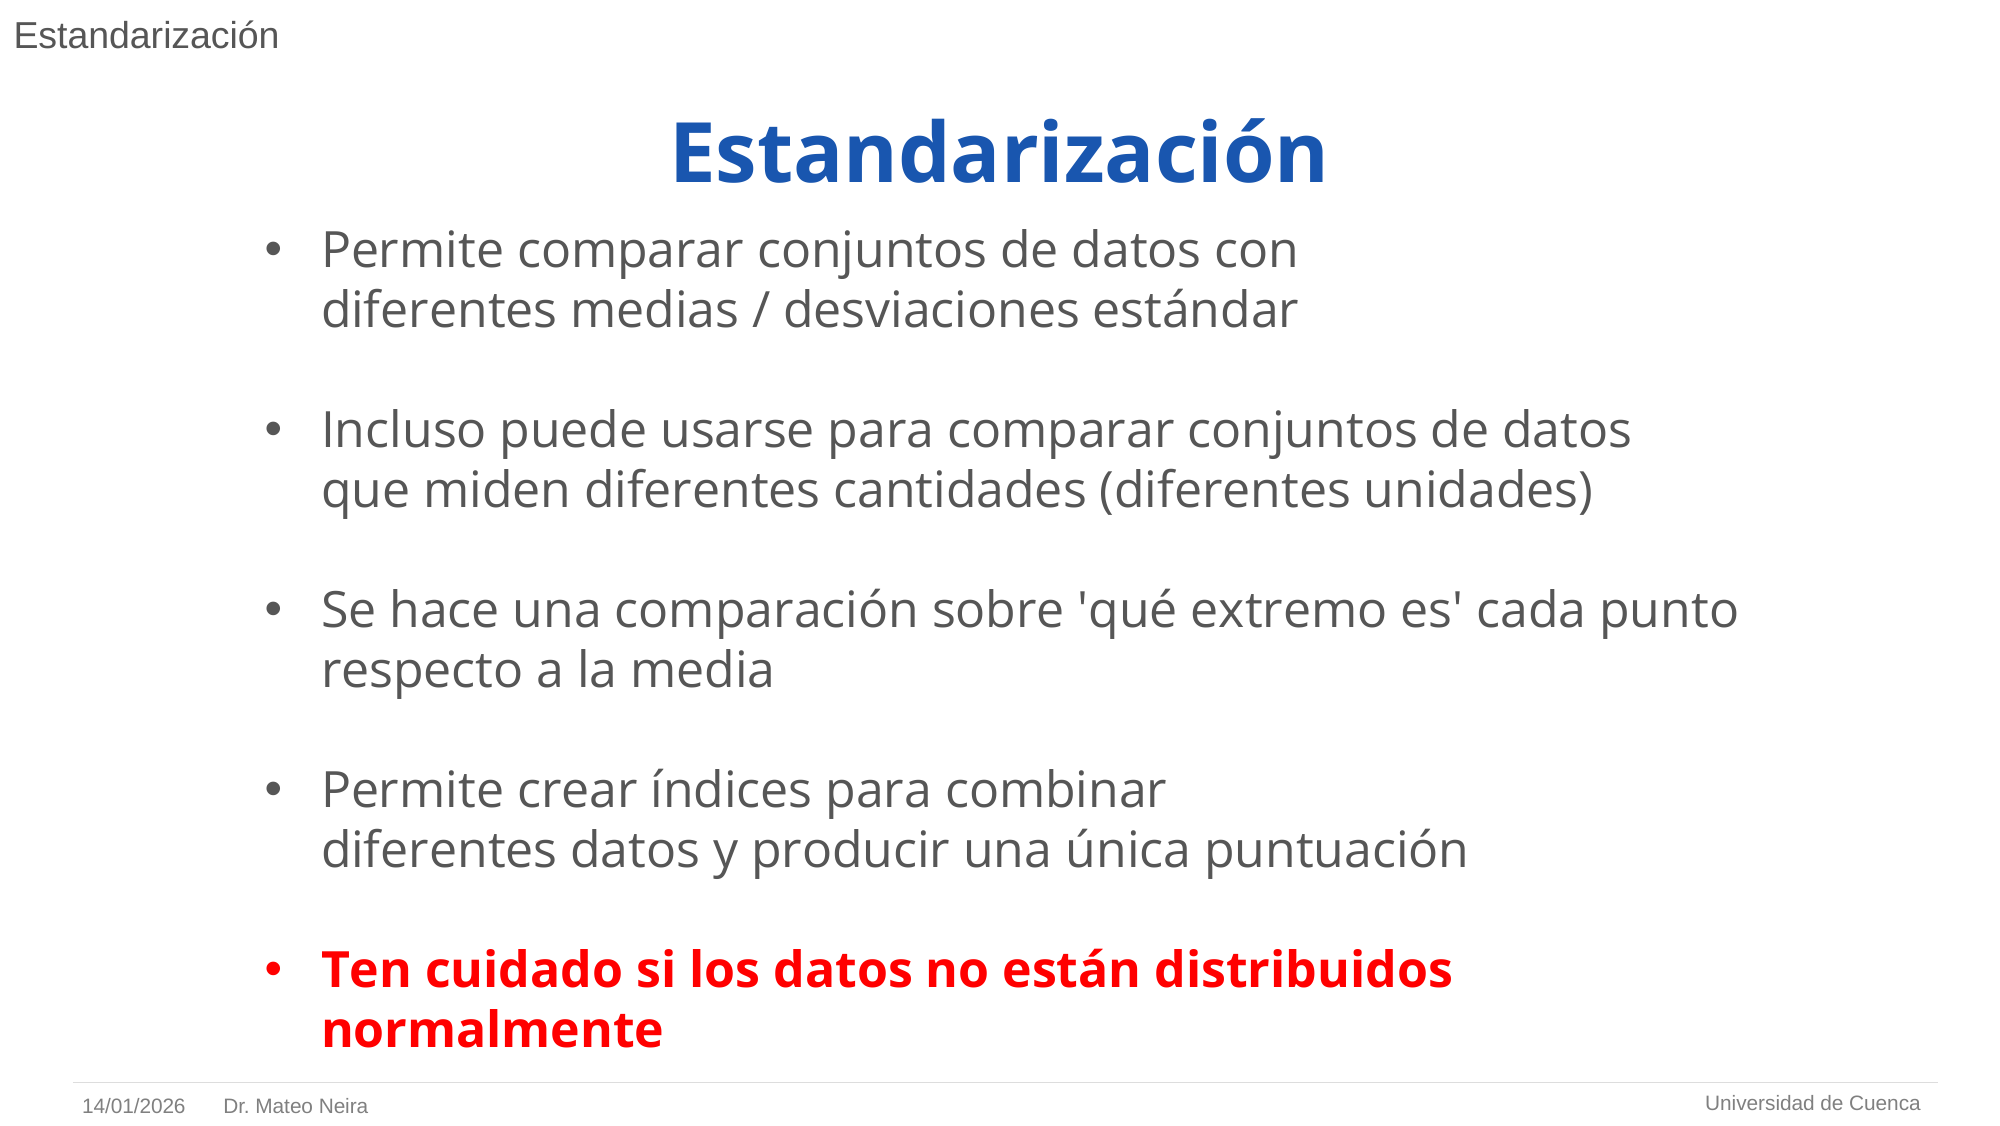

# Estandarización
Estandarización
Permite comparar conjuntos de datos con
diferentes medias / desviaciones estándar

Incluso puede usarse para comparar conjuntos de datos
que miden diferentes cantidades (diferentes unidades)

Se hace una comparación sobre 'qué extremo es' cada punto respecto a la media

Permite crear índices para combinar
diferentes datos y producir una única puntuación

Ten cuidado si los datos no están distribuidos normalmente